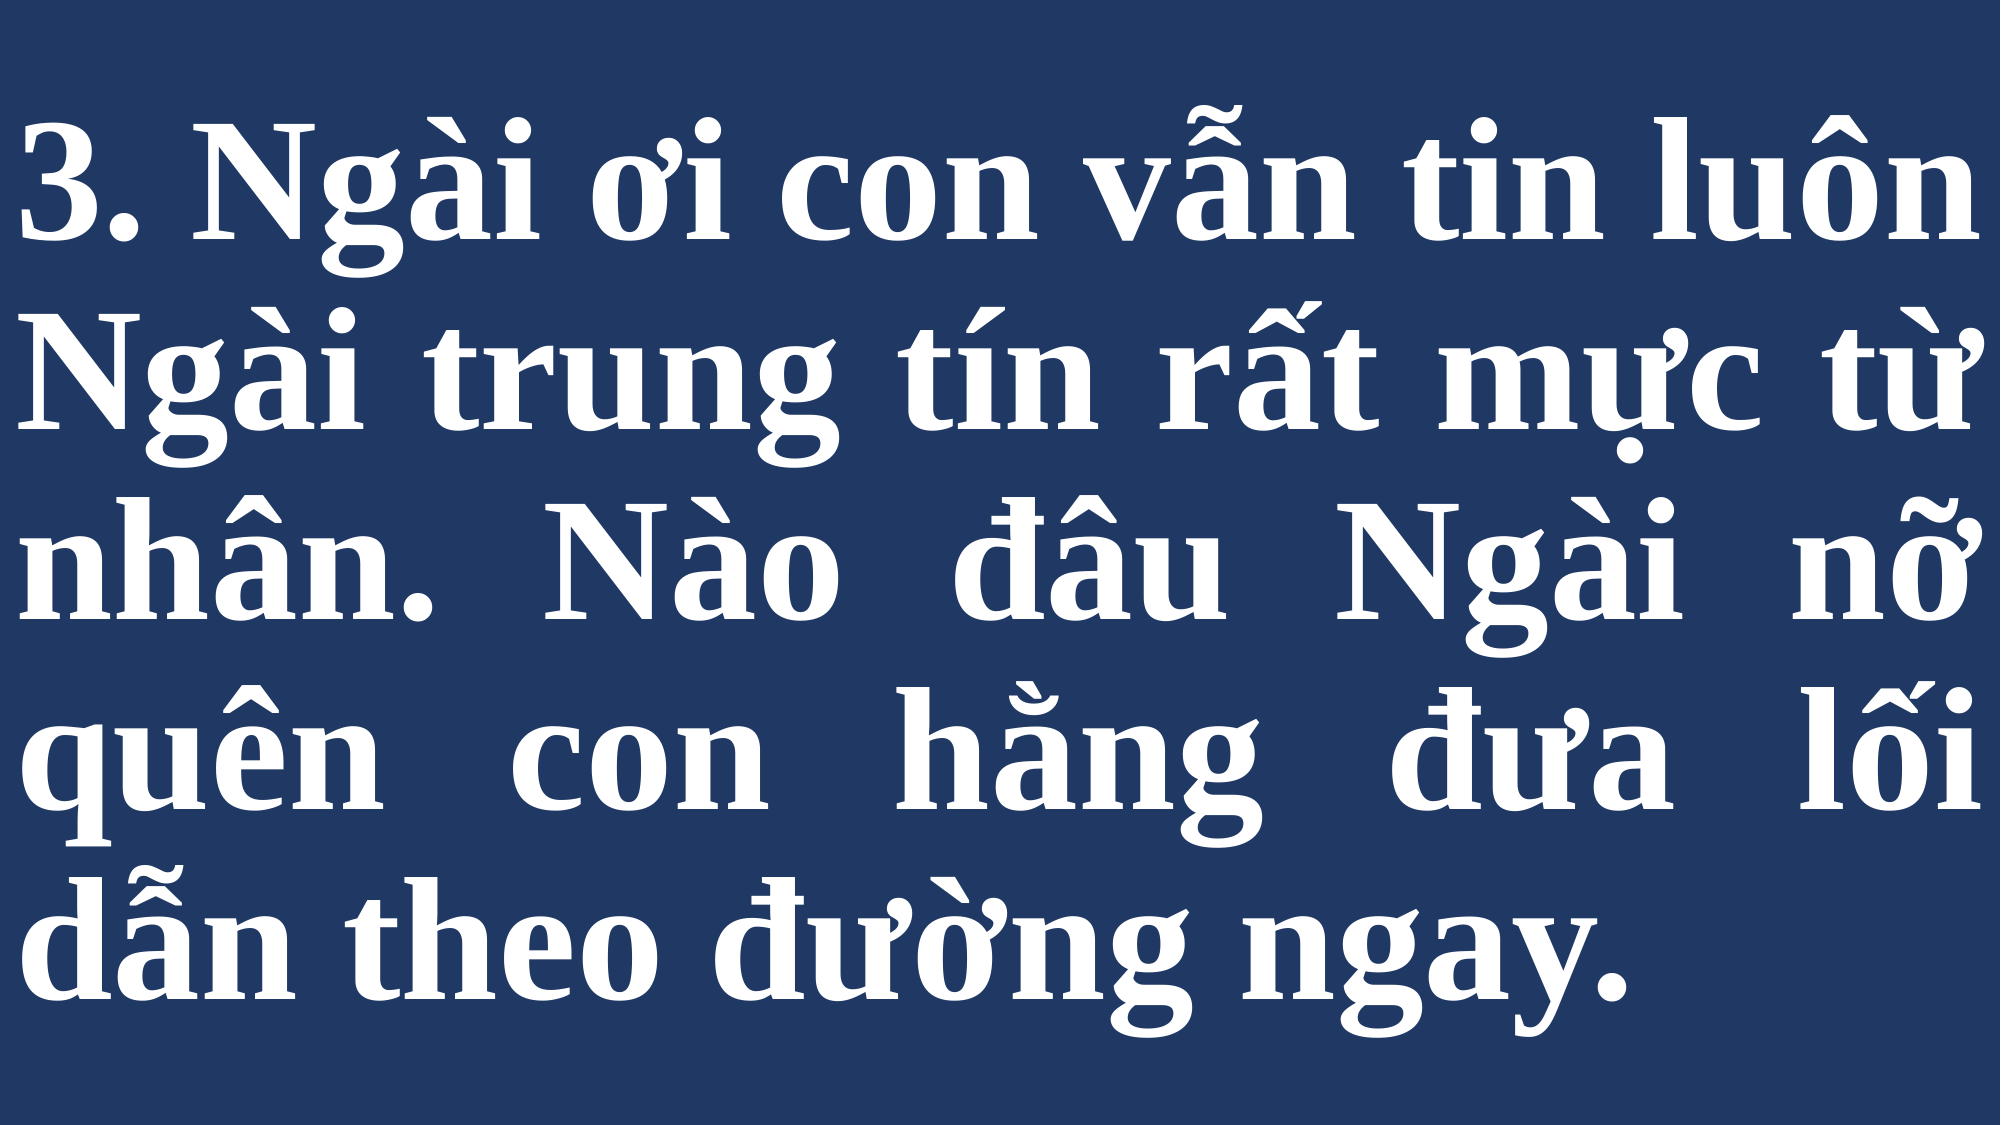

# 3. Ngài ơi con vẫn tin luôn Ngài trung tín rất mực từ nhân. Nào đâu Ngài nỡ quên con hằng đưa lối dẫn theo đường ngay.